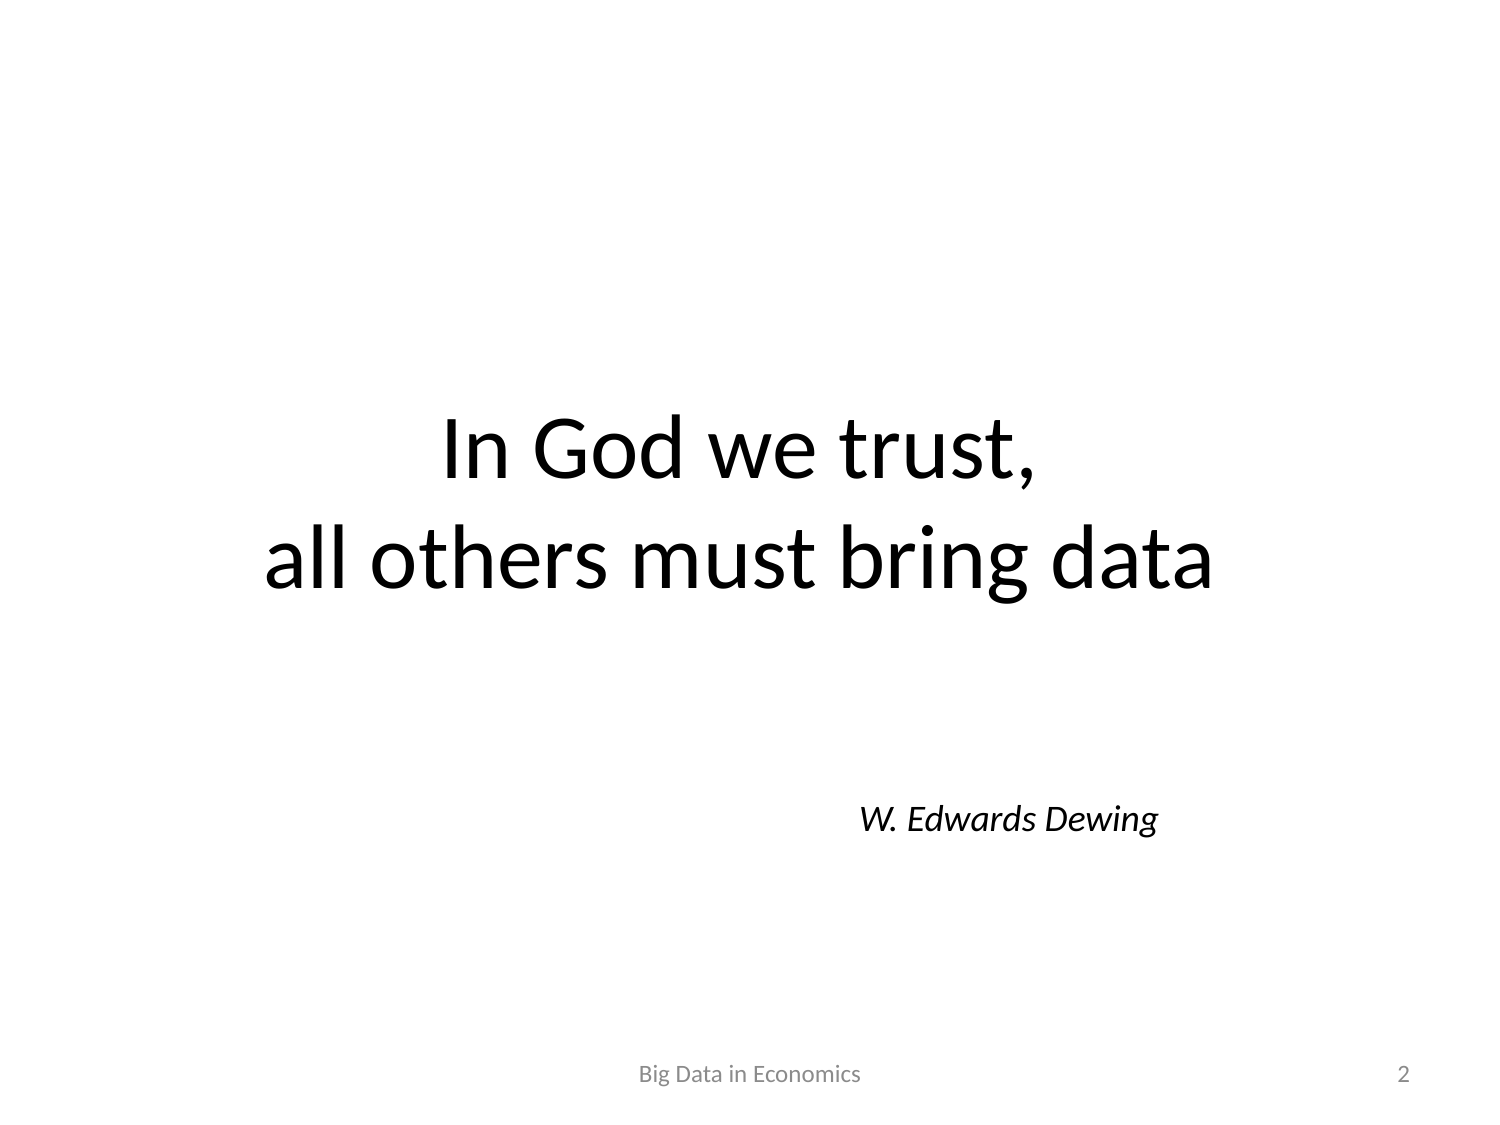

# In God we trust, all others must bring data
W. Edwards Dewing
Big Data in Economics
2